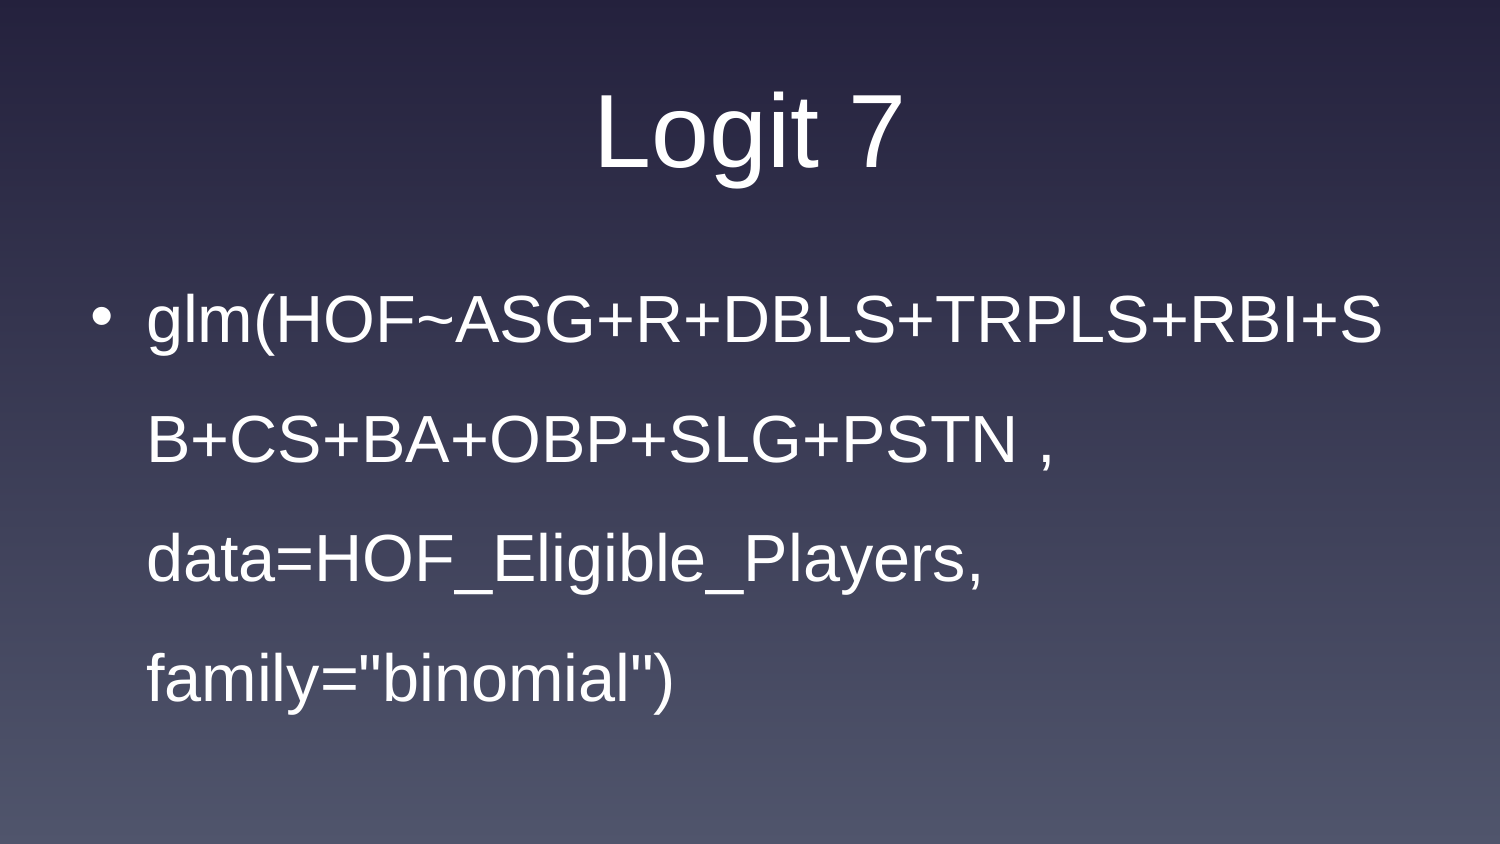

# Logit 7
glm(HOF~ASG+R+DBLS+TRPLS+RBI+SB+CS+BA+OBP+SLG+PSTN , data=HOF_Eligible_Players, family="binomial")